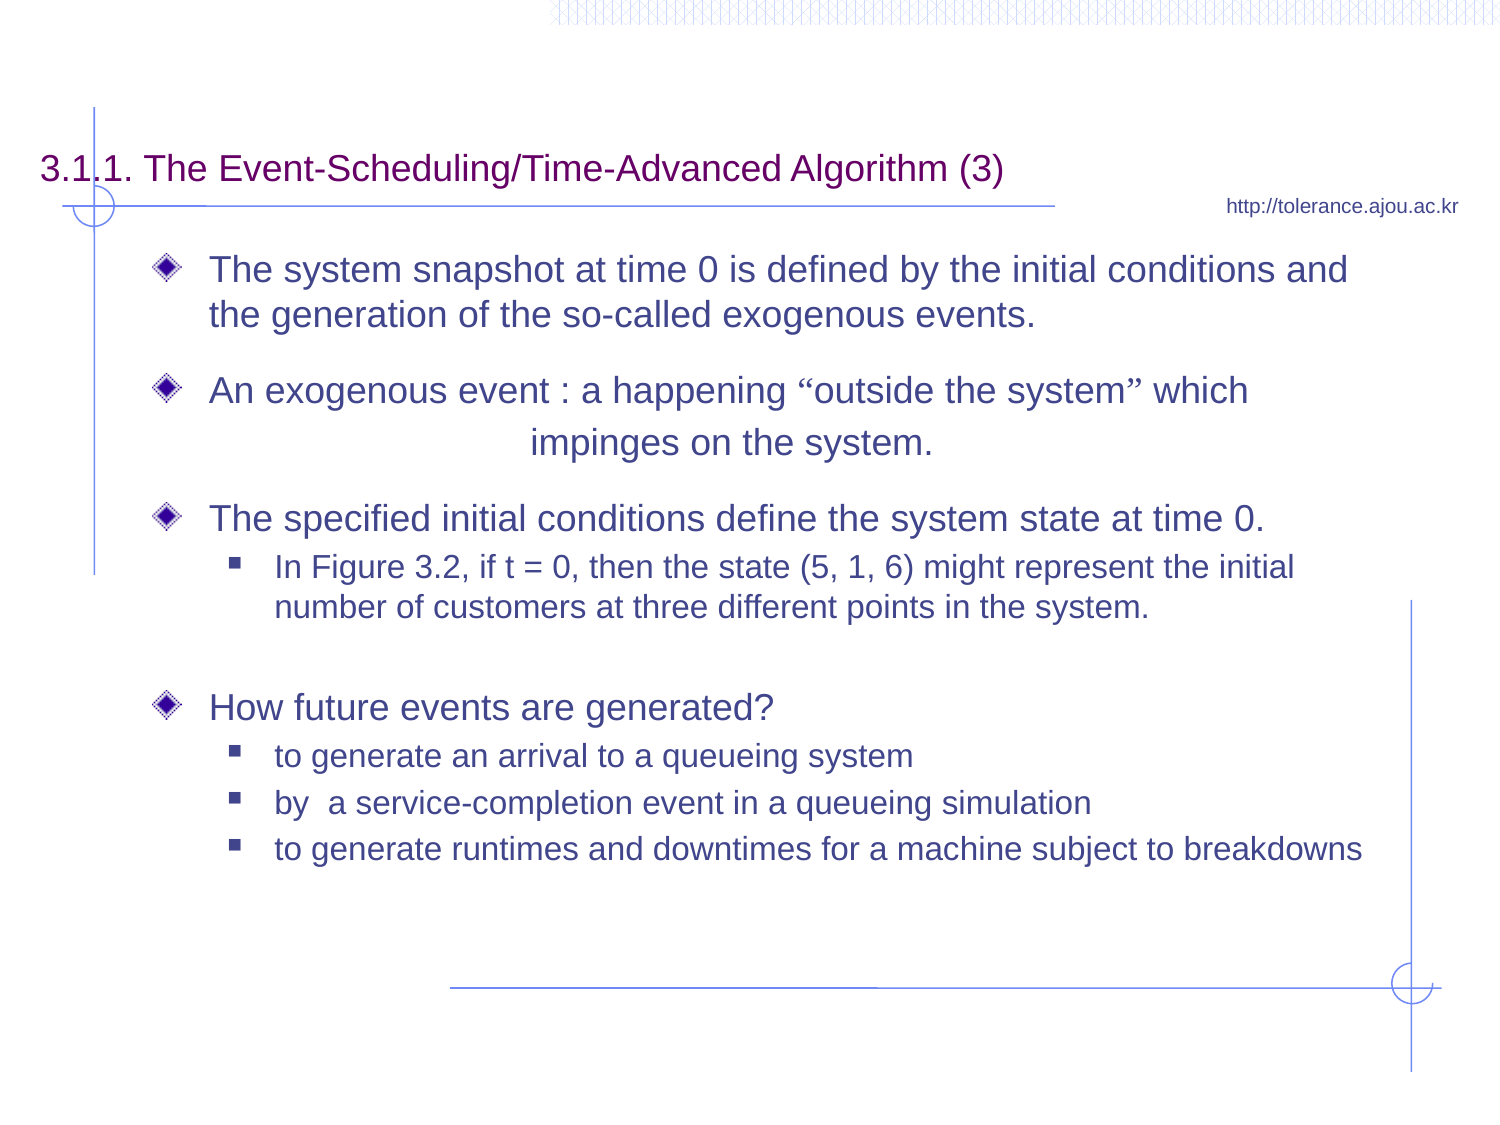

# 3.1.1. The Event-Scheduling/Time-Advanced Algorithm (3)
The system snapshot at time 0 is defined by the initial conditions and the generation of the so-called exogenous events.

An exogenous event : a happening “outside the system” which
                                    impinges on the system.

The specified initial conditions define the system state at time 0.
In Figure 3.2, if t = 0, then the state (5, 1, 6) might represent the initial number of customers at three different points in the system.

How future events are generated?
to generate an arrival to a queueing system
by  a service-completion event in a queueing simulation
to generate runtimes and downtimes for a machine subject to breakdowns